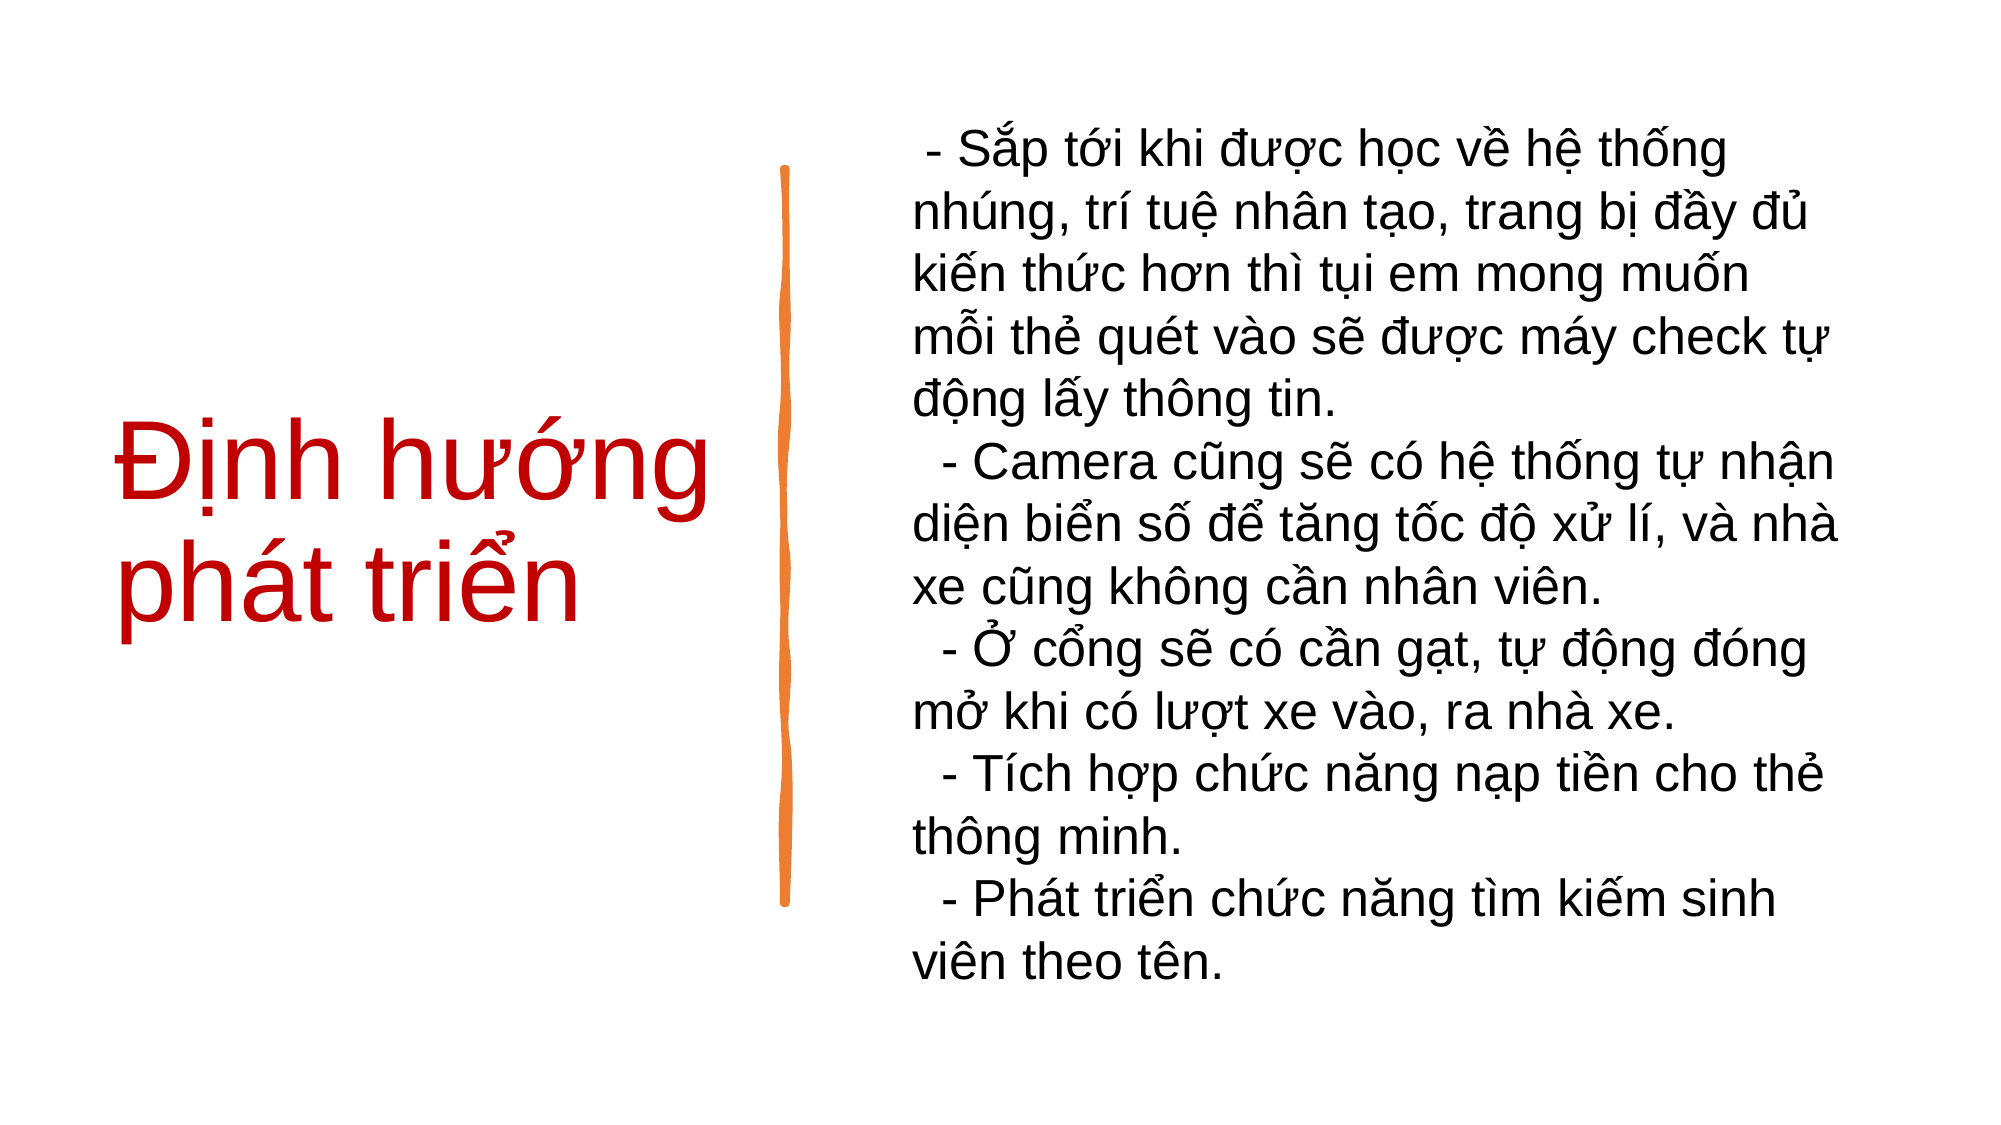

Định hướng phát triển
 - Sắp tới khi được học về hệ thống nhúng, trí tuệ nhân tạo, trang bị đầy đủ kiến thức hơn thì tụi em mong muốn mỗi thẻ quét vào sẽ được máy check tự động lấy thông tin.
  - Camera cũng sẽ có hệ thống tự nhận diện biển số để tăng tốc độ xử lí, và nhà xe cũng không cần nhân viên.
  - Ở cổng sẽ có cần gạt, tự động đóng mở khi có lượt xe vào, ra nhà xe.
  - Tích hợp chức năng nạp tiền cho thẻ thông minh.
  - Phát triển chức năng tìm kiếm sinh viên theo tên.